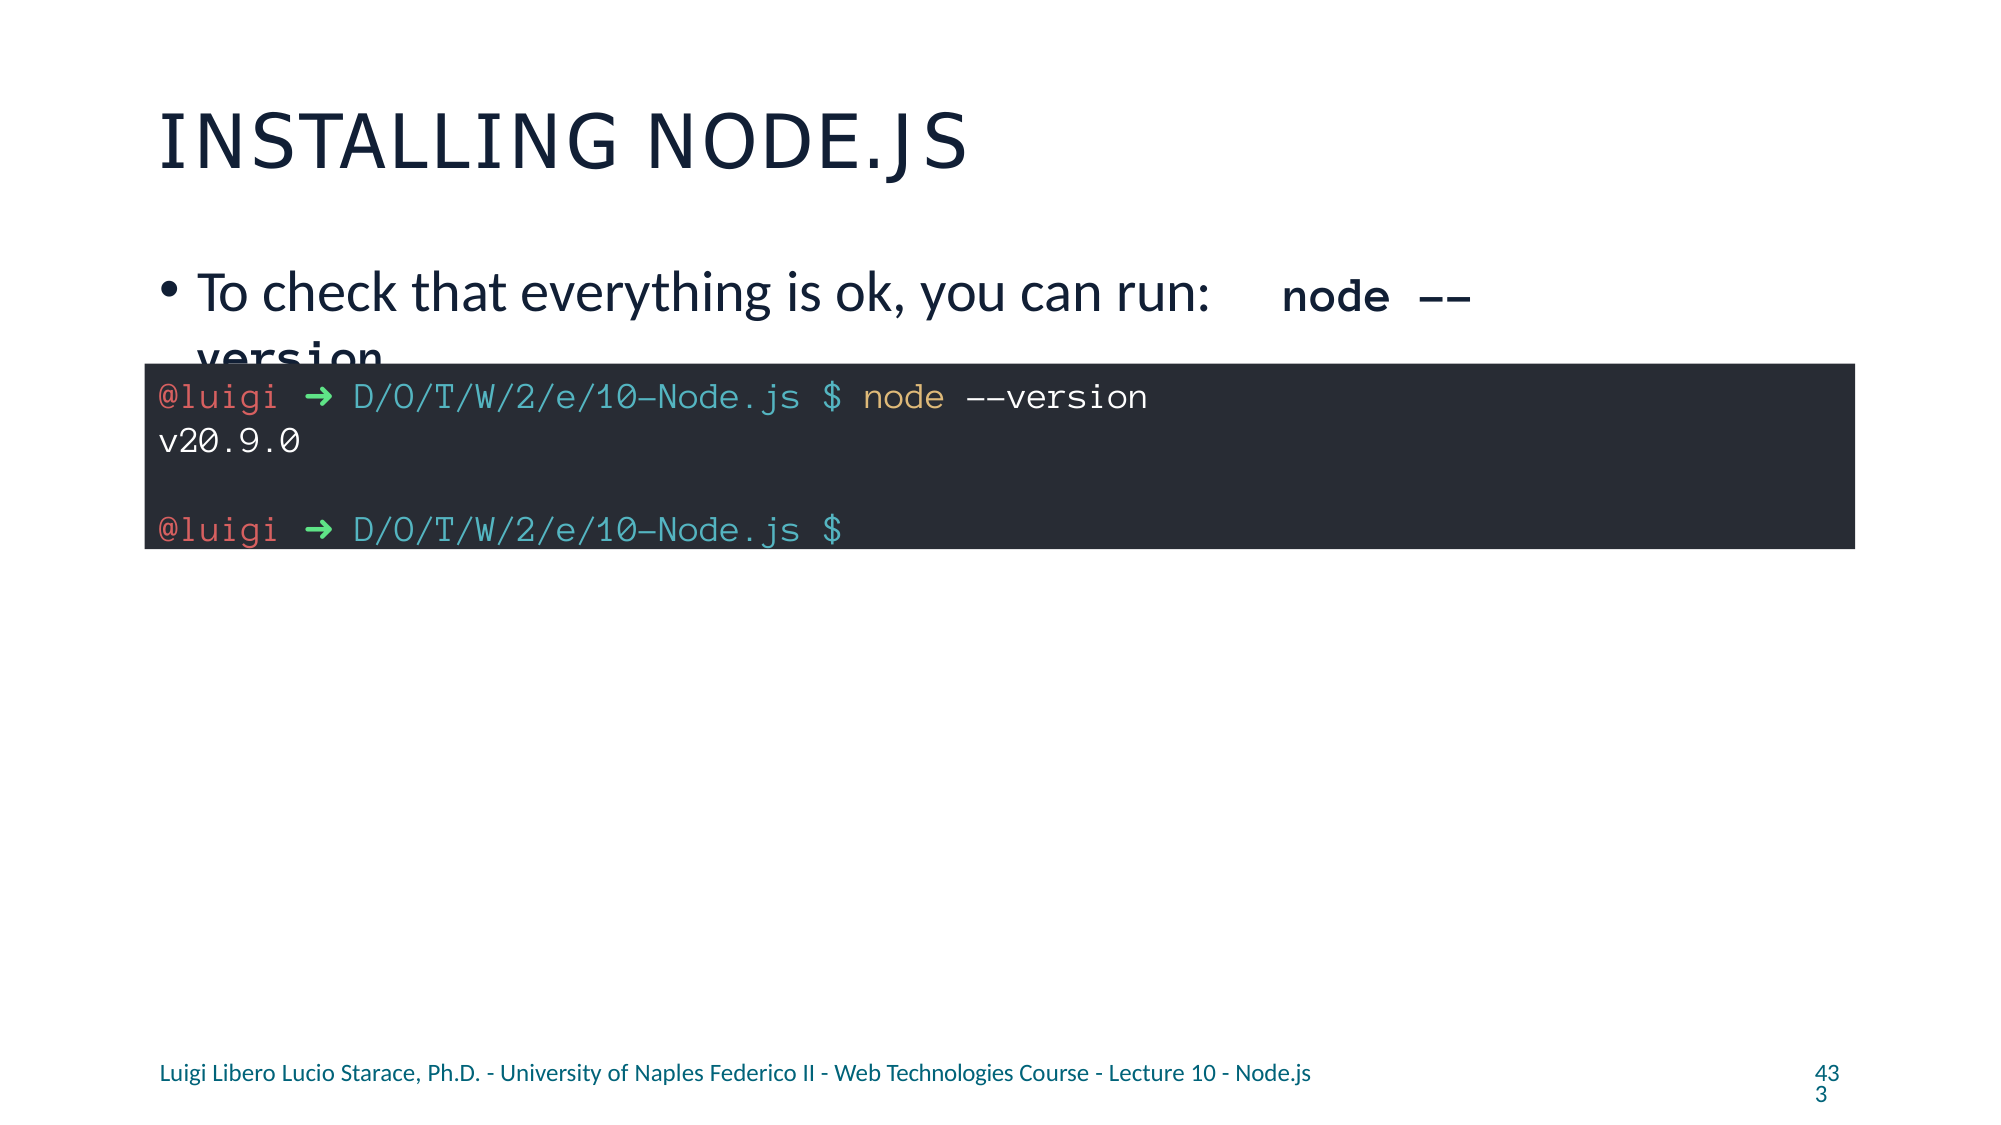

# INSTALLING NODE.JS
To check that everything is ok, you can run:	node --version
@luigi ➜ D/O/T/W/2/e/10-Node.js $ node --version v20.9.0
@luigi ➜ D/O/T/W/2/e/10-Node.js $
Luigi Libero Lucio Starace, Ph.D. - University of Naples Federico II - Web Technologies Course - Lecture 10 - Node.js
433